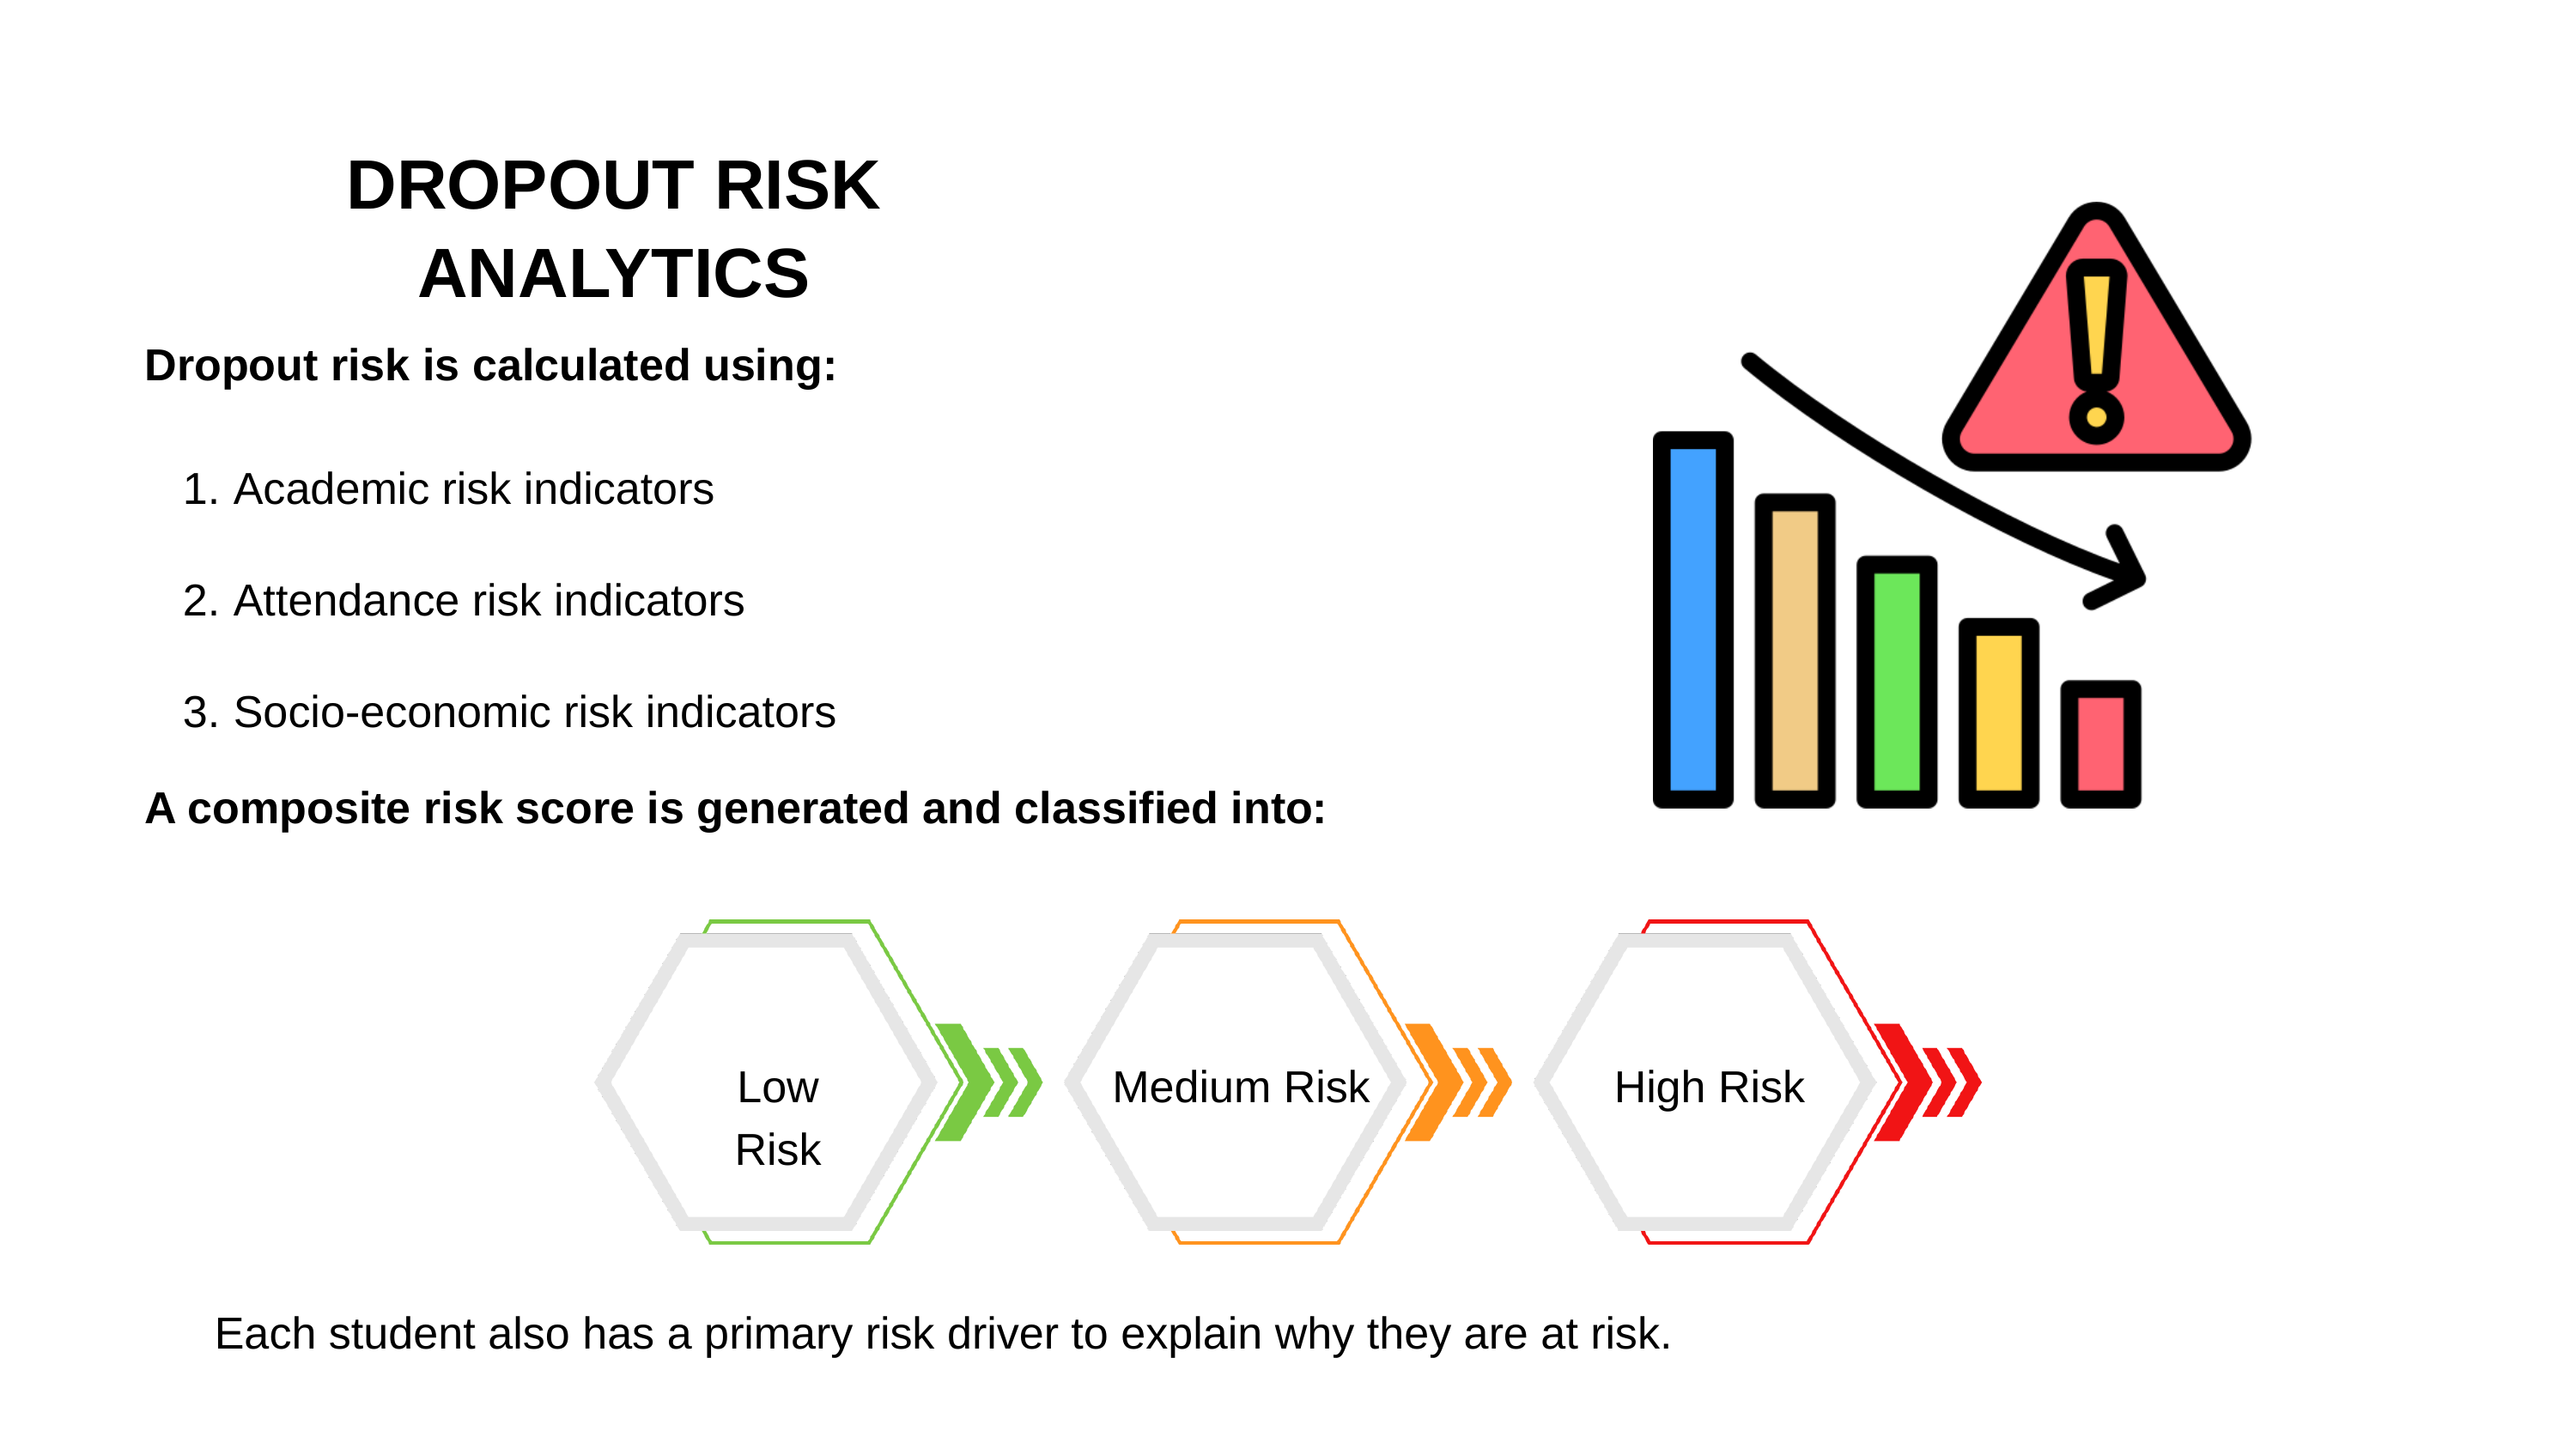

DROPOUT RISK ANALYTICS

Dropout risk is calculated using:
 Academic risk indicators
 Attendance risk indicators
 Socio-economic risk indicators
A composite risk score is generated and classified into:

Low Risk
Medium Risk
High Risk
Each student also has a primary risk driver to explain why they are at risk.